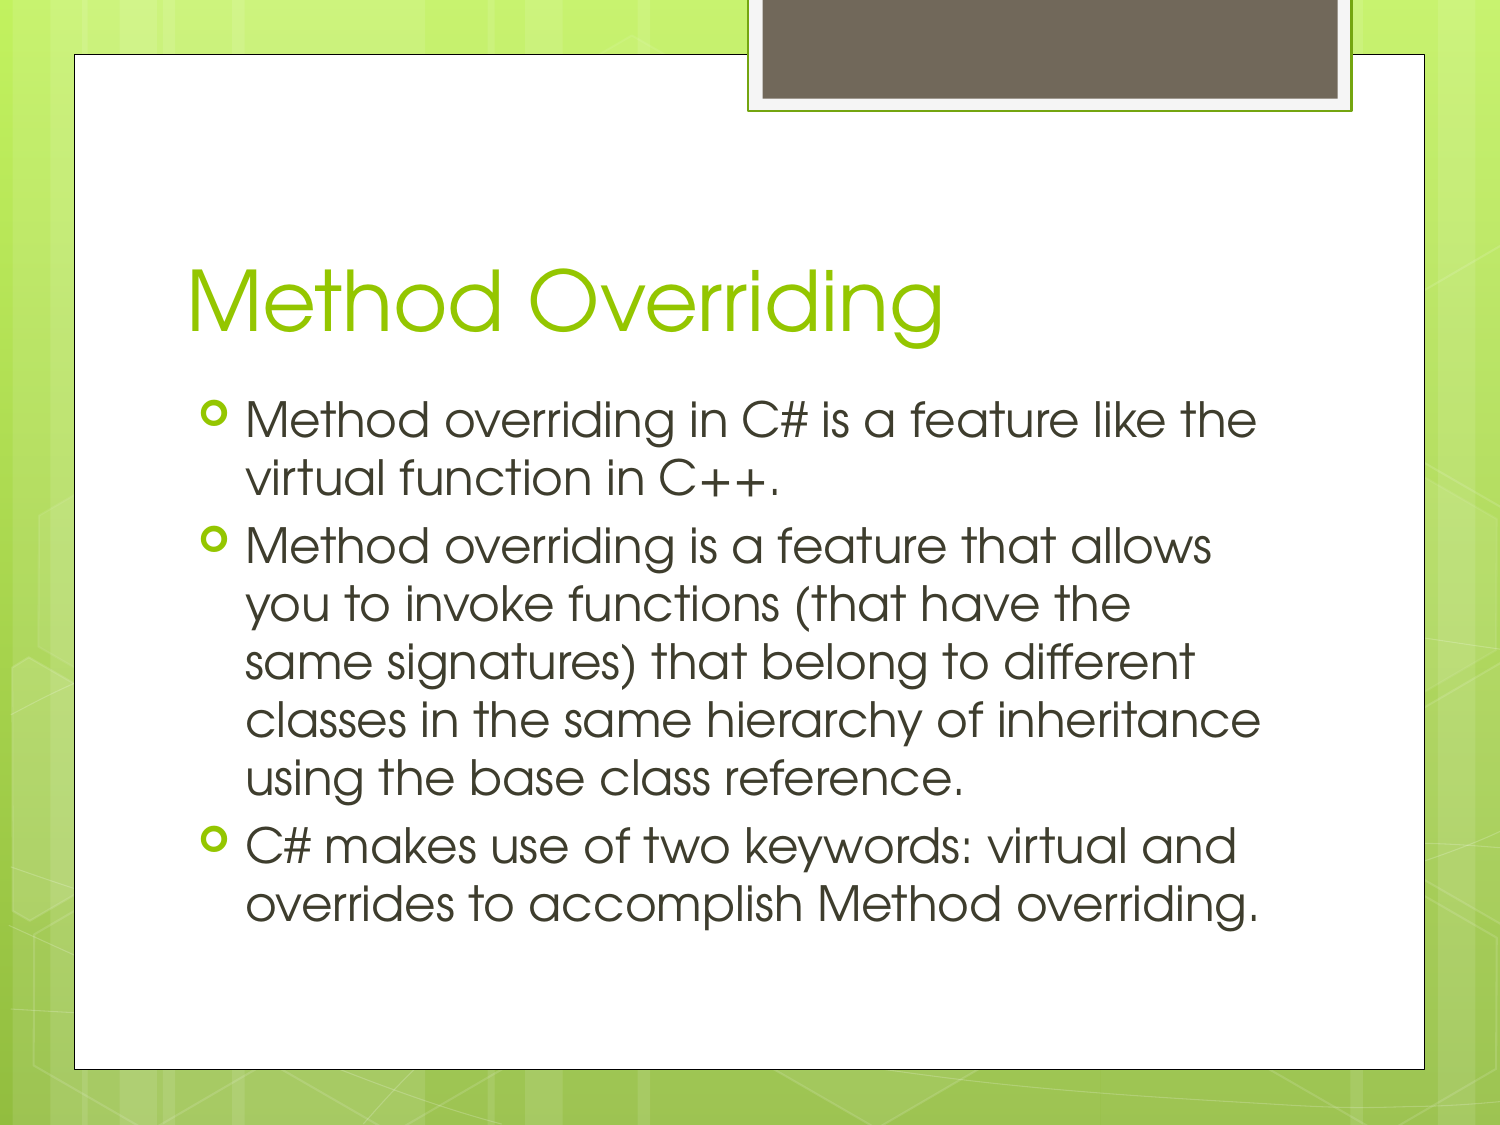

# Method Overriding
Method overriding in C# is a feature like the virtual function in C++.
Method overriding is a feature that allows you to invoke functions (that have the same signatures) that belong to different classes in the same hierarchy of inheritance using the base class reference.
C# makes use of two keywords: virtual and overrides to accomplish Method overriding.